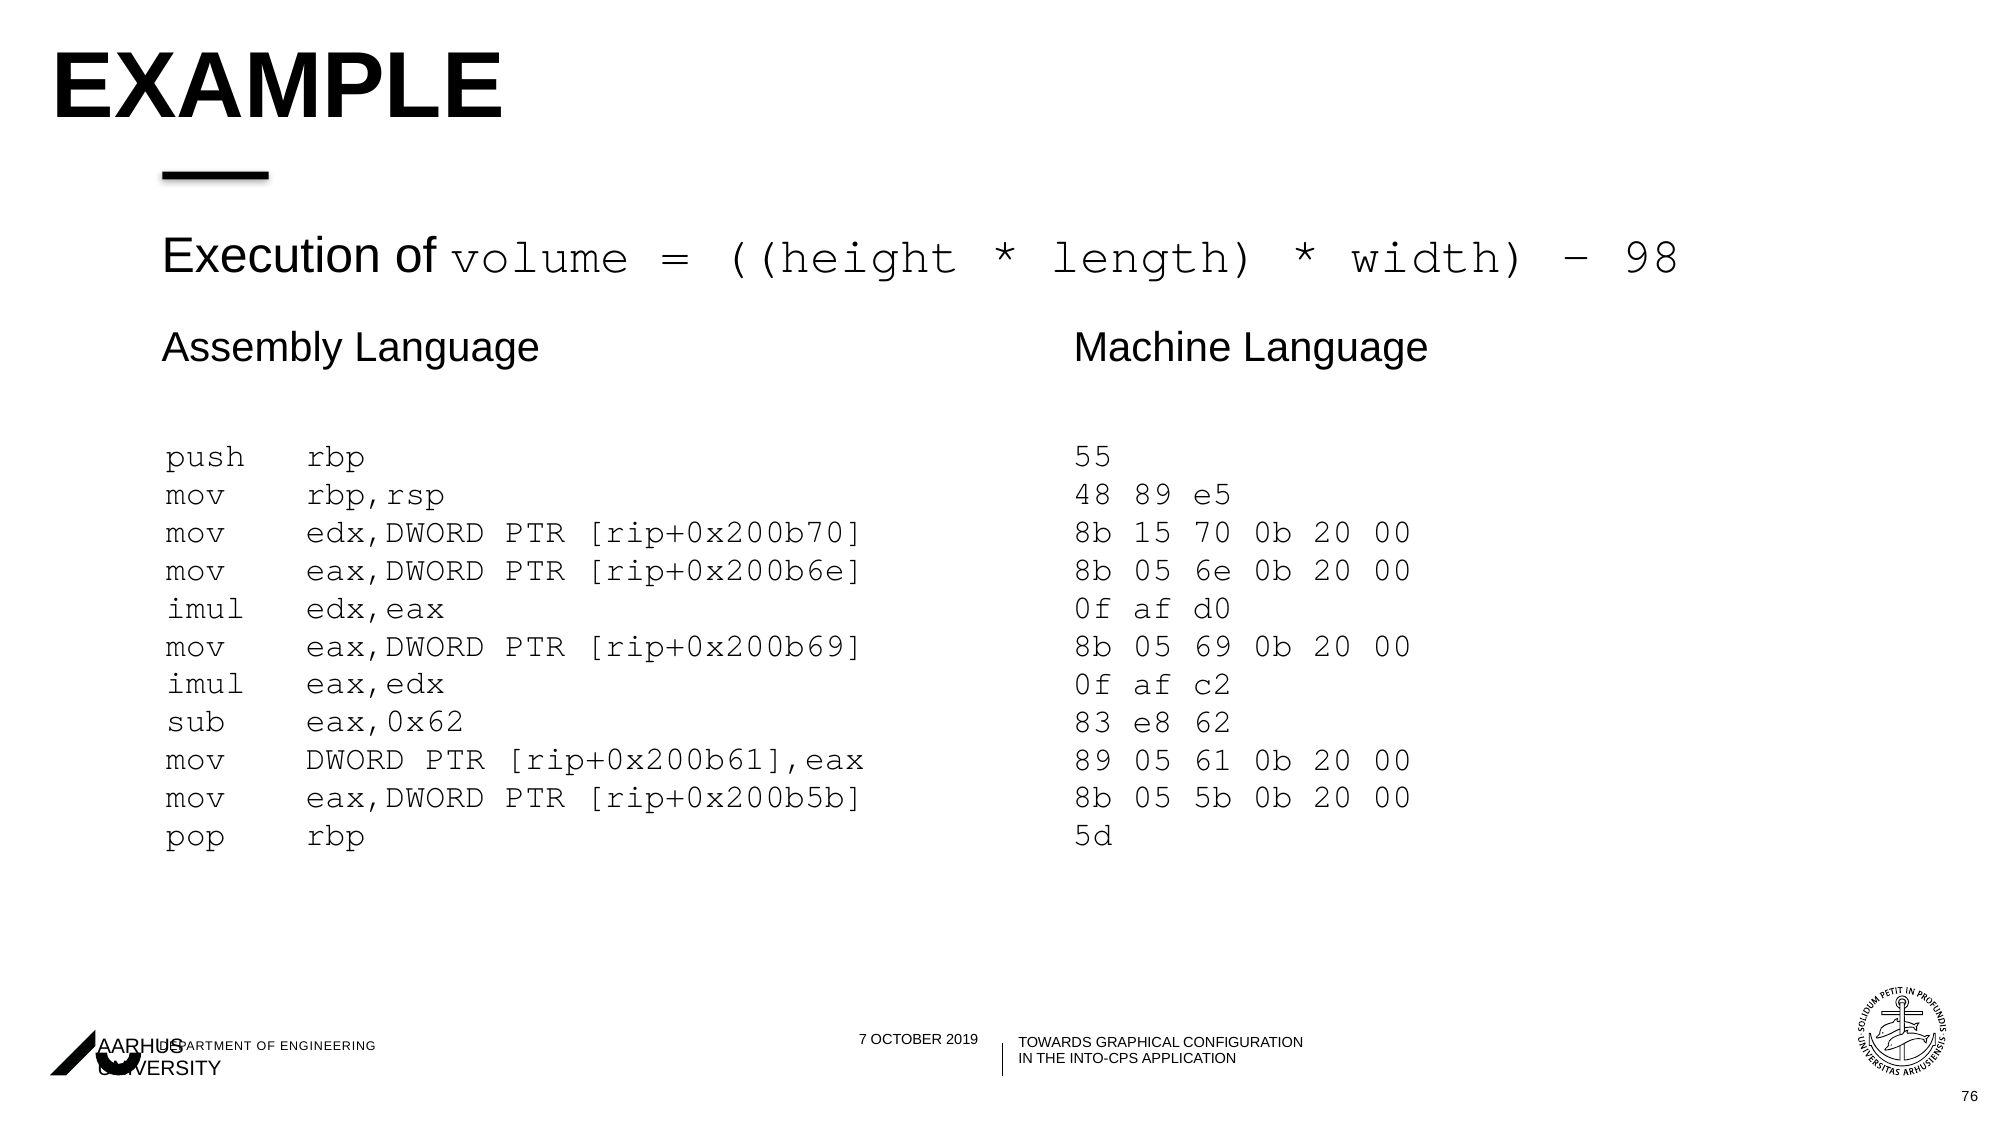

# example
Execution of volume = ((height * length) * width) - 98
Assembly Language
Machine Language
push   rbp
mov    rbp,rsp
mov    edx,DWORD PTR [rip+0x200b70]
mov    eax,DWORD PTR [rip+0x200b6e]
imul   edx,eax
mov    eax,DWORD PTR [rip+0x200b69]
imul   eax,edx
sub    eax,0x62
mov    DWORD PTR [rip+0x200b61],eax
mov    eax,DWORD PTR [rip+0x200b5b]
pop    rbp

55
48 89 e5
8b 15 70 0b 20 00
8b 05 6e 0b 20 00
0f af d0
8b 05 69 0b 20 00
0f af c2
83 e8 62
89 05 61 0b 20 00
8b 05 5b 0b 20 00
5d
76